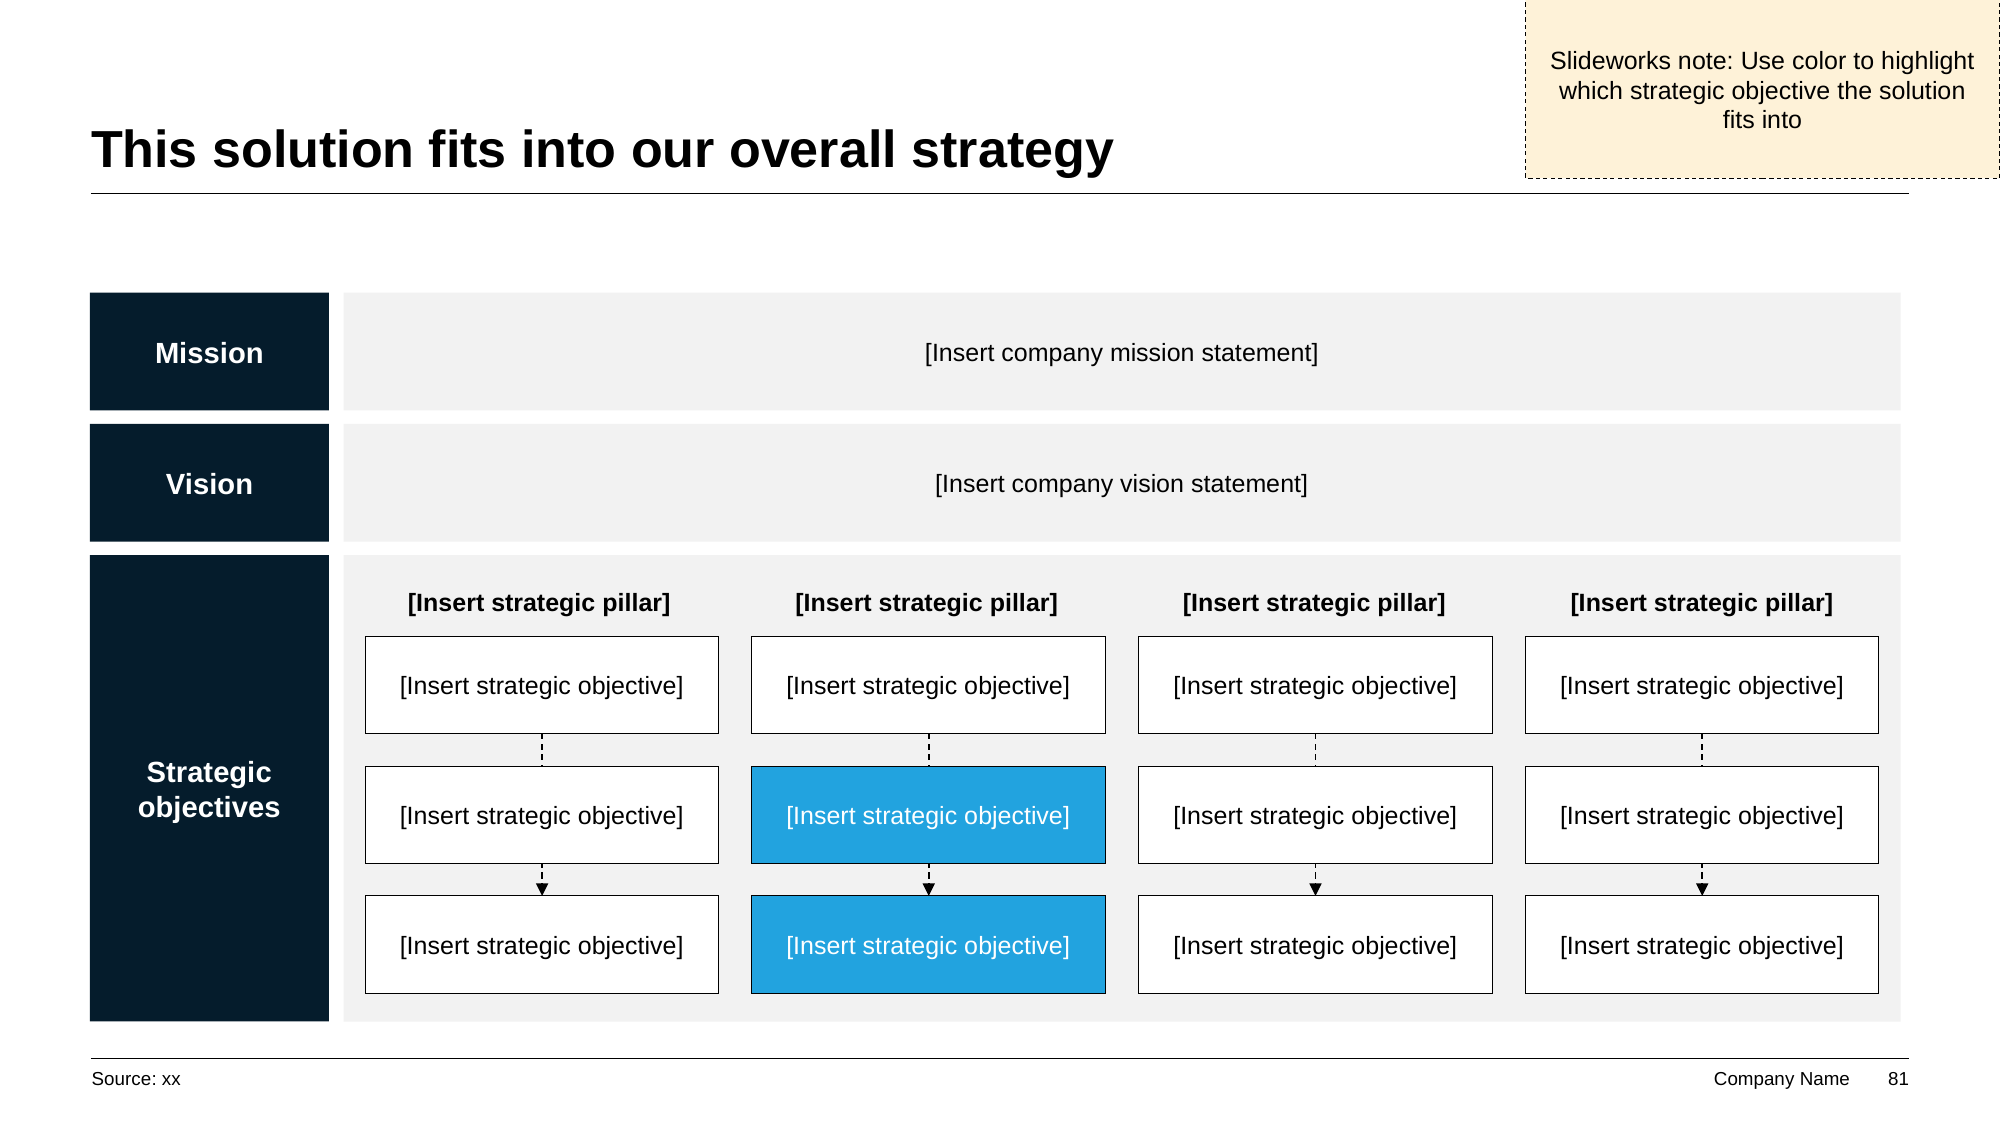

Slideworks note: Use color to highlight which strategic objective the solution fits into

# This solution fits into our overall strategy

Mission
[Insert company mission statement]
Vision
[Insert company vision statement]
Strategic objectives

[Insert strategic pillar]
[Insert strategic pillar]
[Insert strategic pillar]
[Insert strategic pillar]
[Insert strategic objective]
[Insert strategic objective]
[Insert strategic objective]
[Insert strategic objective]
[Insert strategic objective]
[Insert strategic objective]
[Insert strategic objective]
[Insert strategic objective]
[Insert strategic objective]
[Insert strategic objective]
[Insert strategic objective]
[Insert strategic objective]
Source: xx